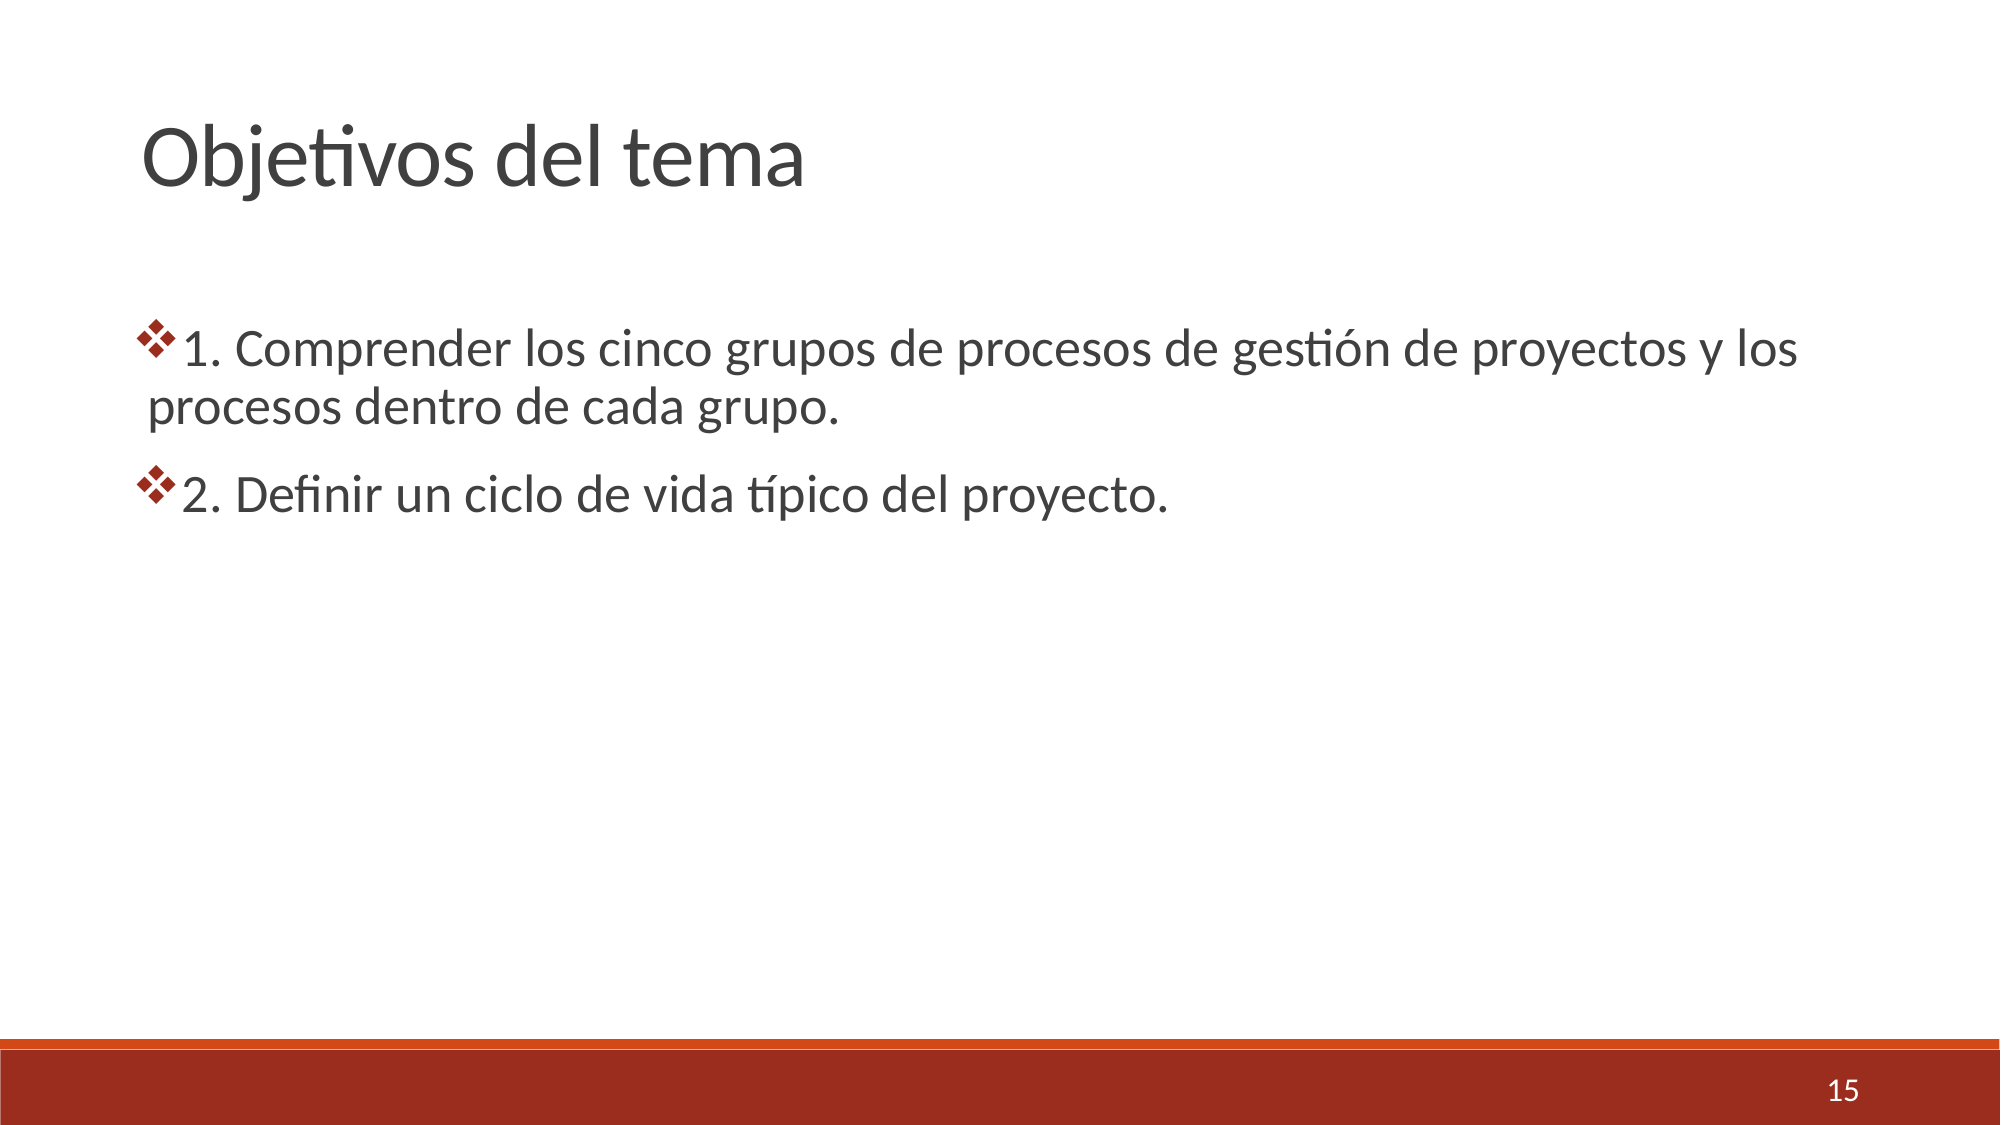

Objetivos del tema
1. Comprender los cinco grupos de procesos de gestión de proyectos y los procesos dentro de cada grupo.
2. Definir un ciclo de vida típico del proyecto.
15